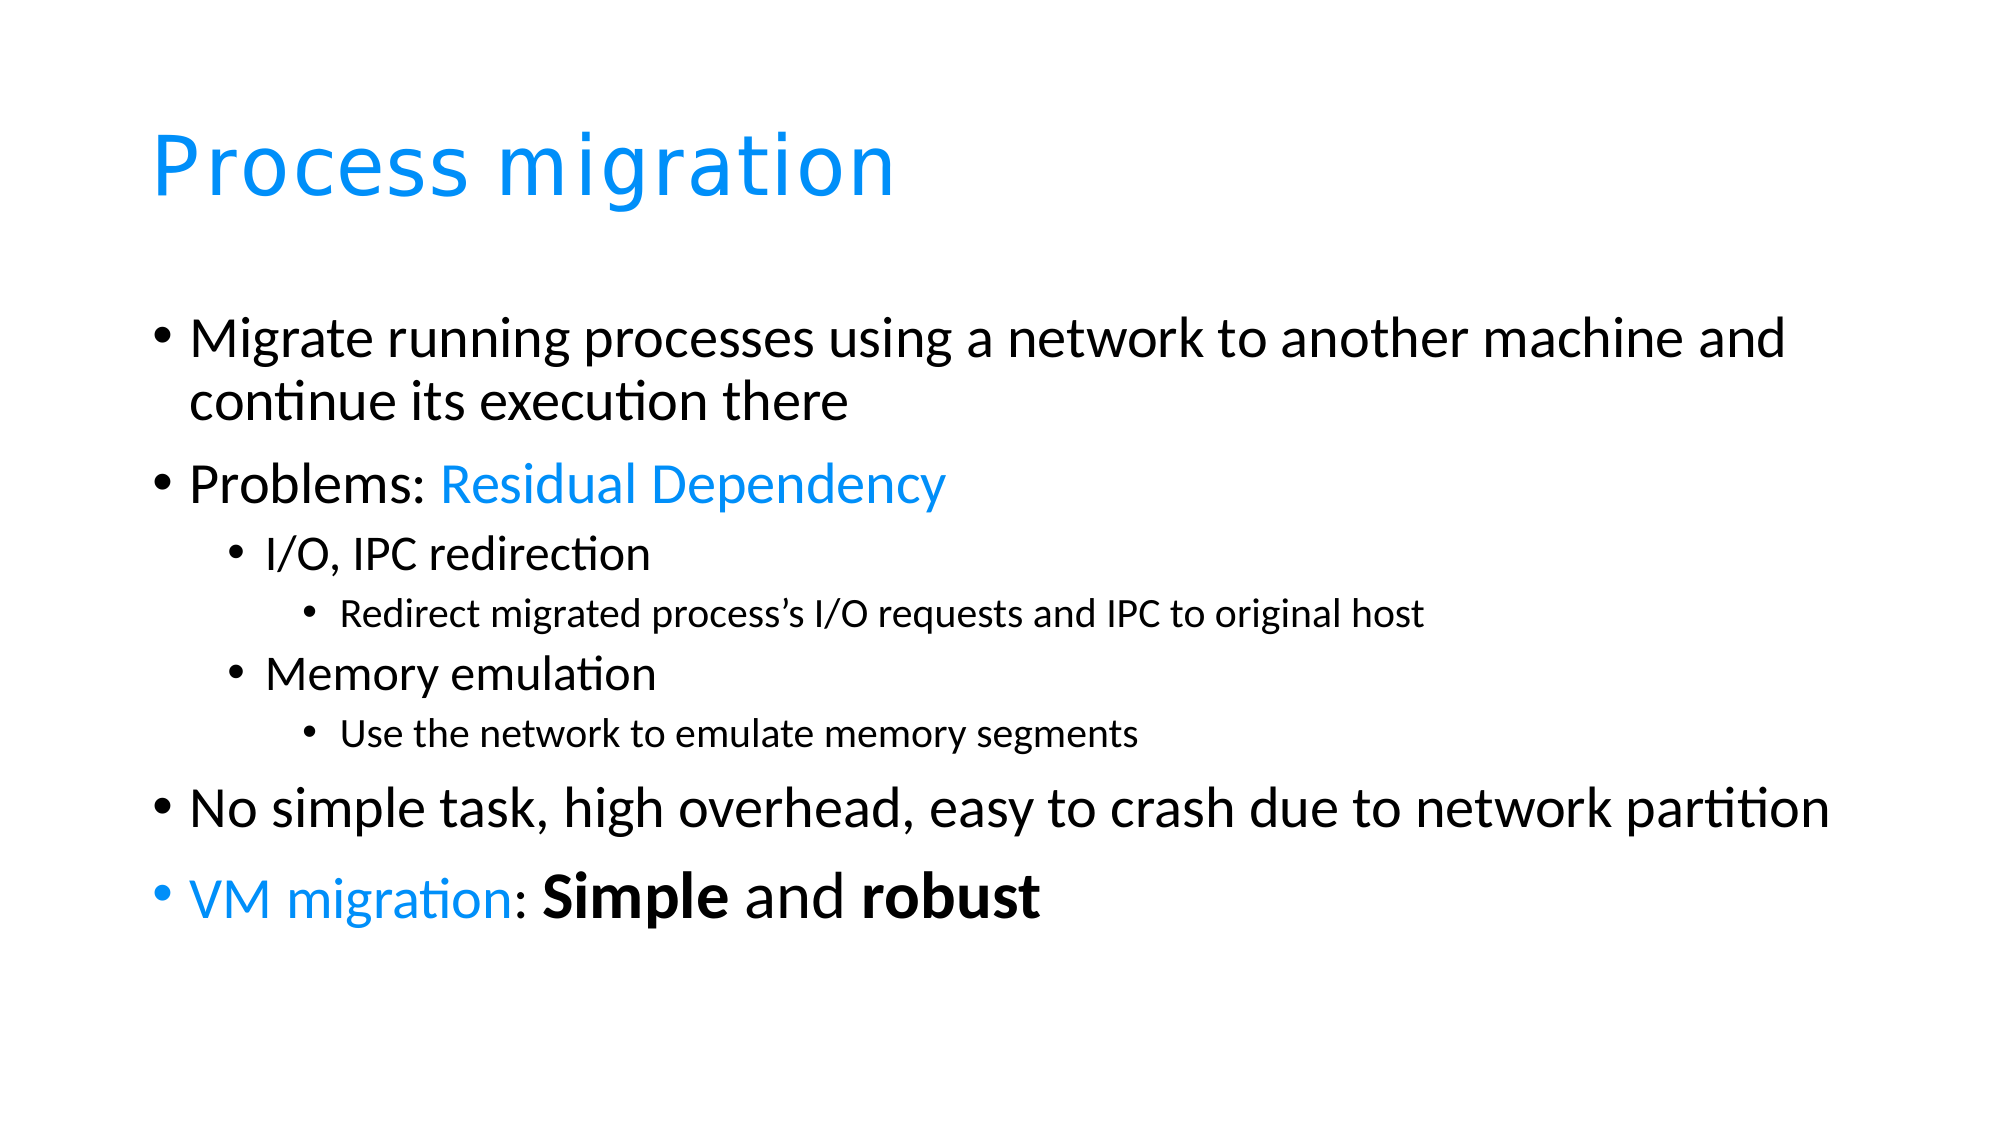

# Process migration
Migrate running processes using a network to another machine and continue its execution there
Problems: Residual Dependency
I/O, IPC redirection
Redirect migrated process’s I/O requests and IPC to original host
Memory emulation
Use the network to emulate memory segments
No simple task, high overhead, easy to crash due to network partition
VM migration: Simple and robust